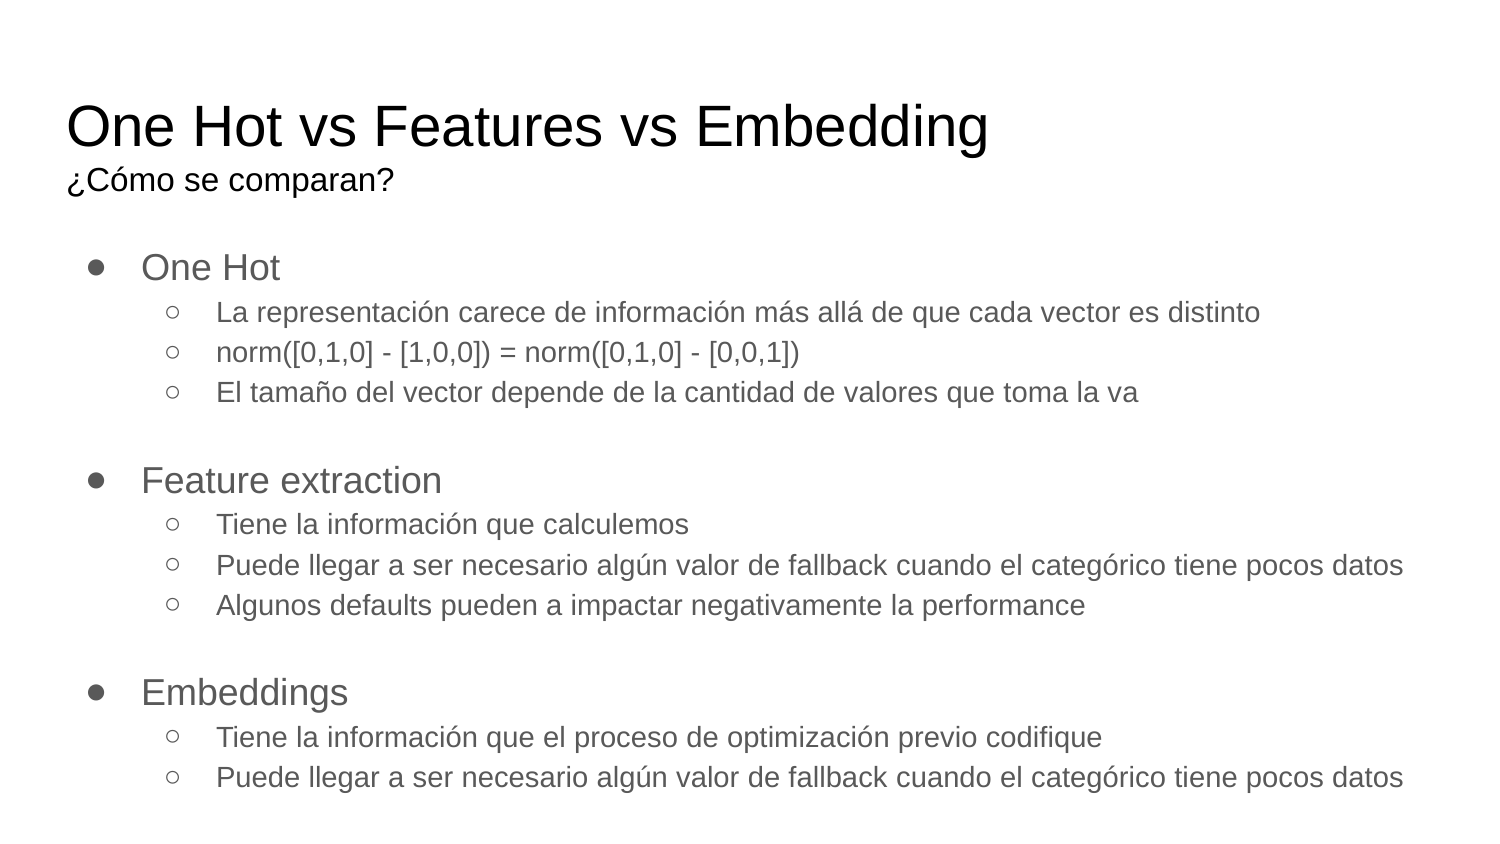

# One Hot vs Features vs Embedding ¿Cómo se comparan?
One Hot
La representación carece de información más allá de que cada vector es distinto
norm([0,1,0] - [1,0,0]) = norm([0,1,0] - [0,0,1])
El tamaño del vector depende de la cantidad de valores que toma la va
Feature extraction
Tiene la información que calculemos
Puede llegar a ser necesario algún valor de fallback cuando el categórico tiene pocos datos
Algunos defaults pueden a impactar negativamente la performance
Embeddings
Tiene la información que el proceso de optimización previo codifique
Puede llegar a ser necesario algún valor de fallback cuando el categórico tiene pocos datos